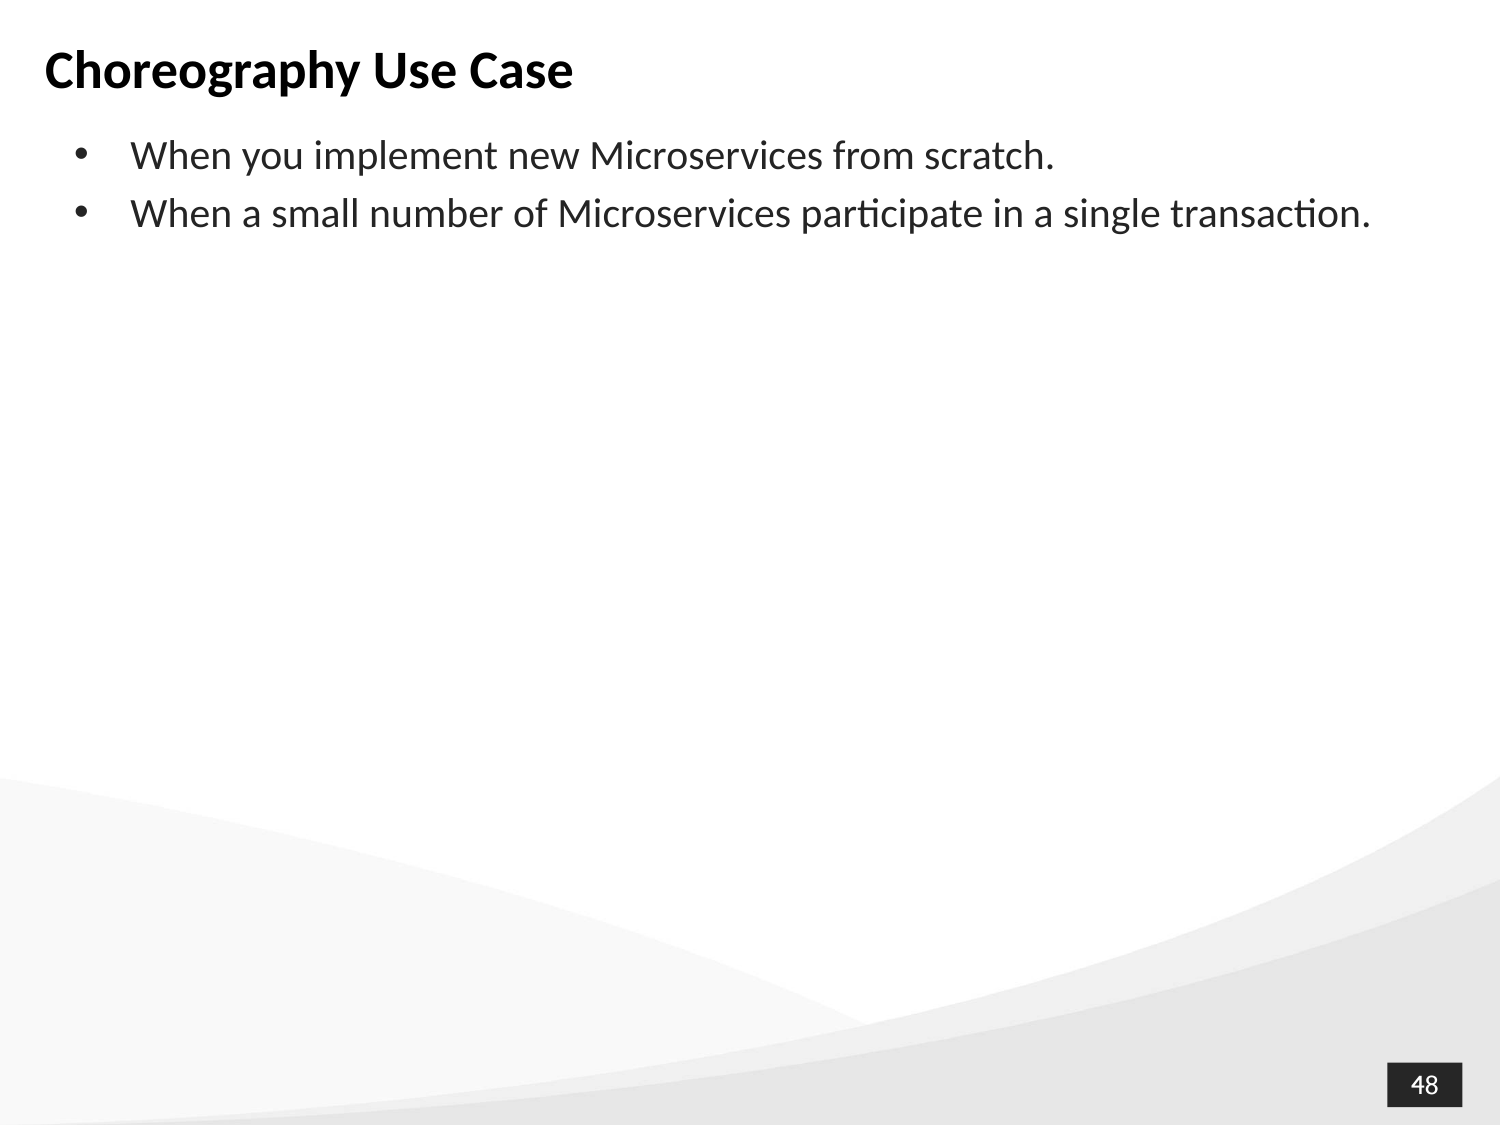

# Choreography Use Case
When you implement new Microservices from scratch.
When a small number of Microservices participate in a single transaction.